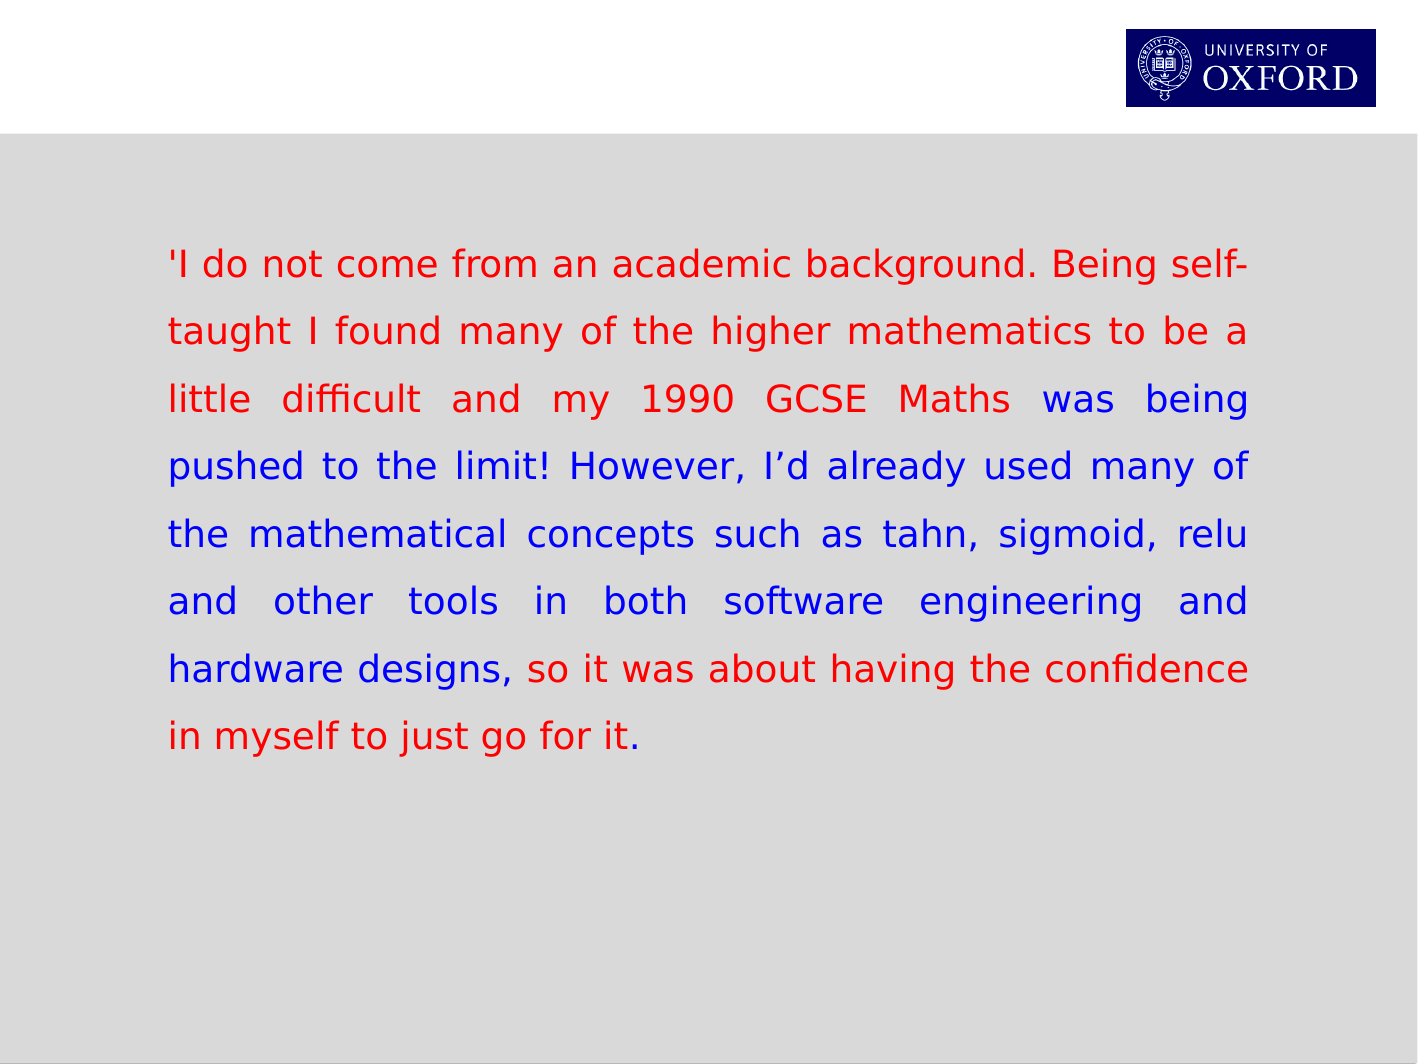

'I do not come from an academic background. Being self-taught I found many of the higher mathematics to be a little difficult and my 1990 GCSE Maths was being pushed to the limit! However, I’d already used many of the mathematical concepts such as tahn, sigmoid, relu and other tools in both software engineering and hardware designs, so it was about having the confidence in myself to just go for it.